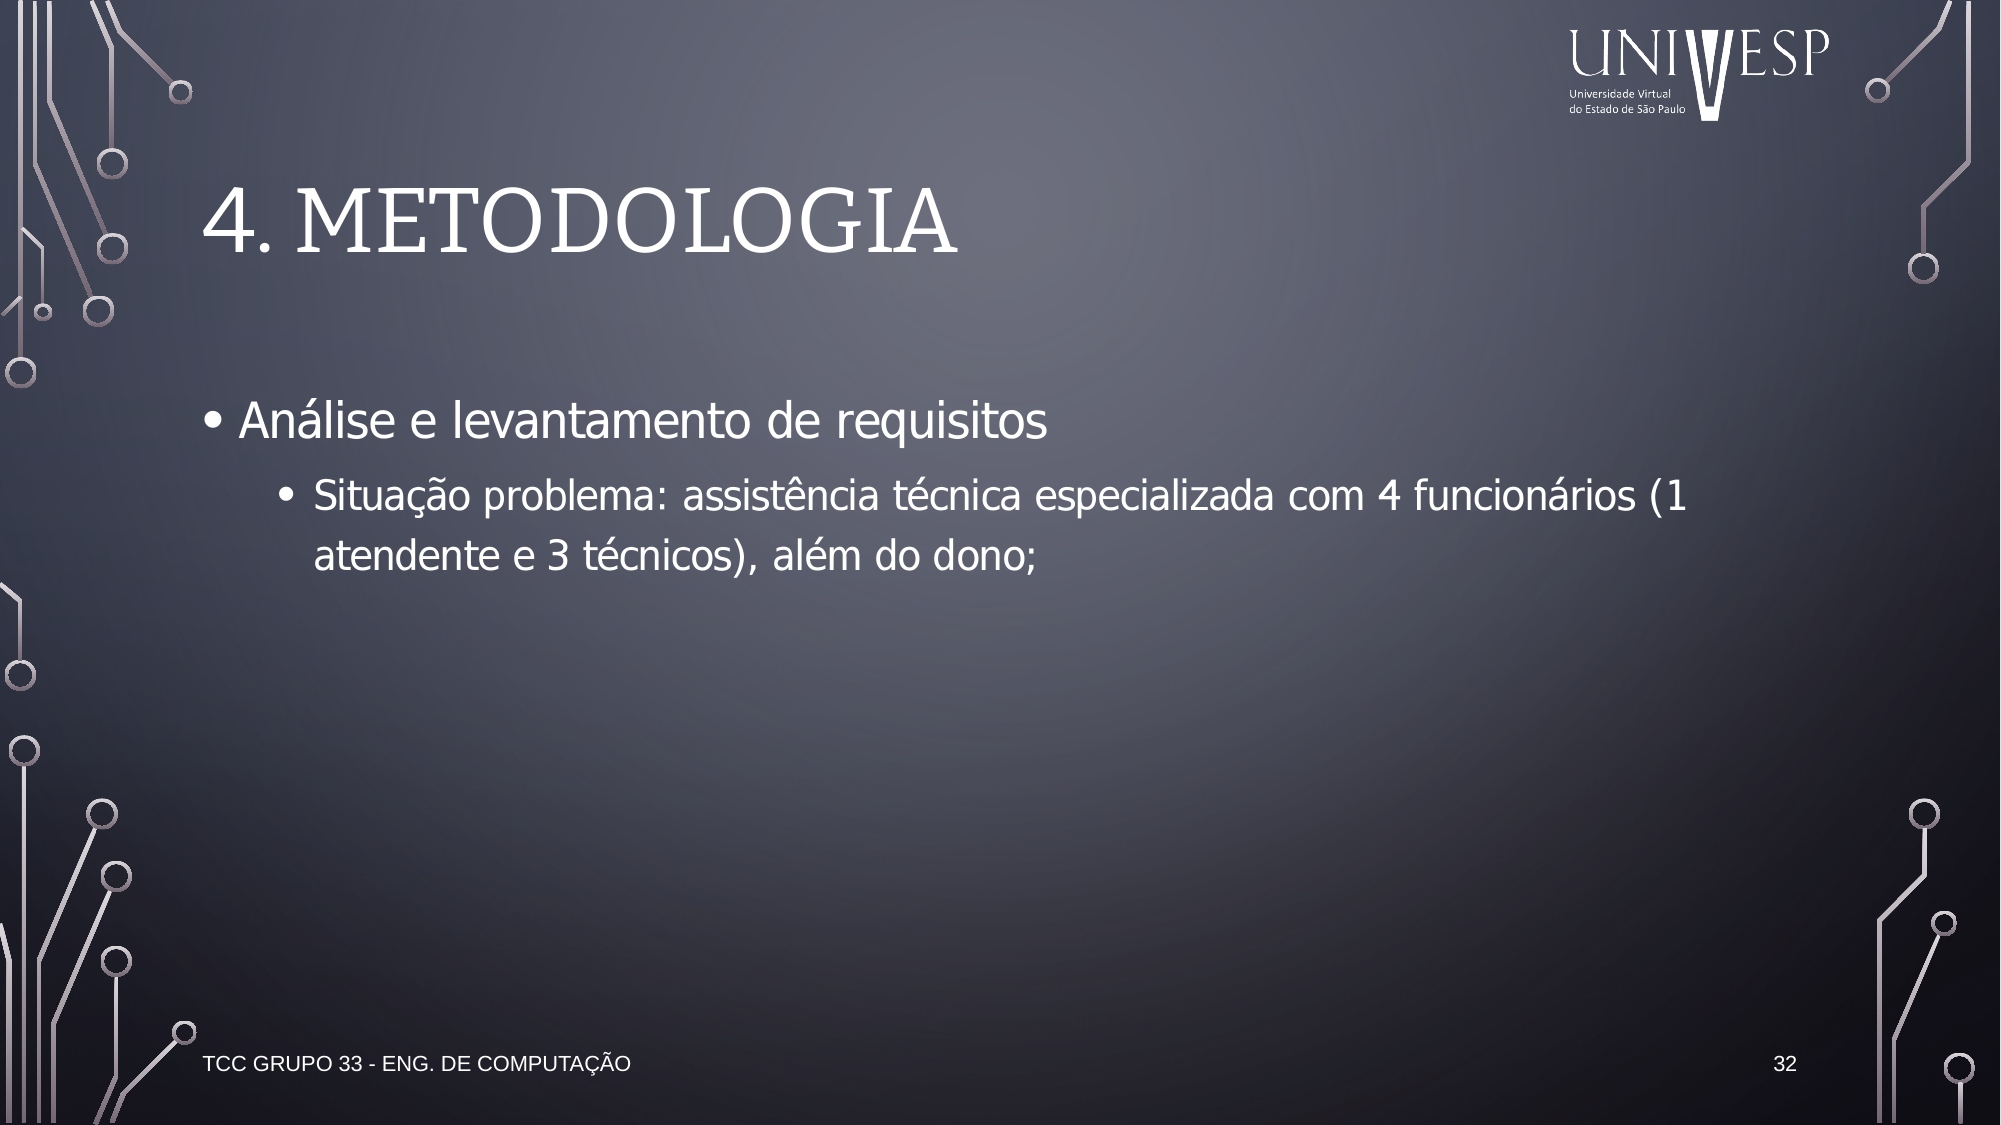

# 4. Metodologia
Análise e levantamento de requisitos
Situação problema: assistência técnica especializada com 4 funcionários (1 atendente e 3 técnicos), além do dono;
32
TCC Grupo 33 - Eng. de Computação